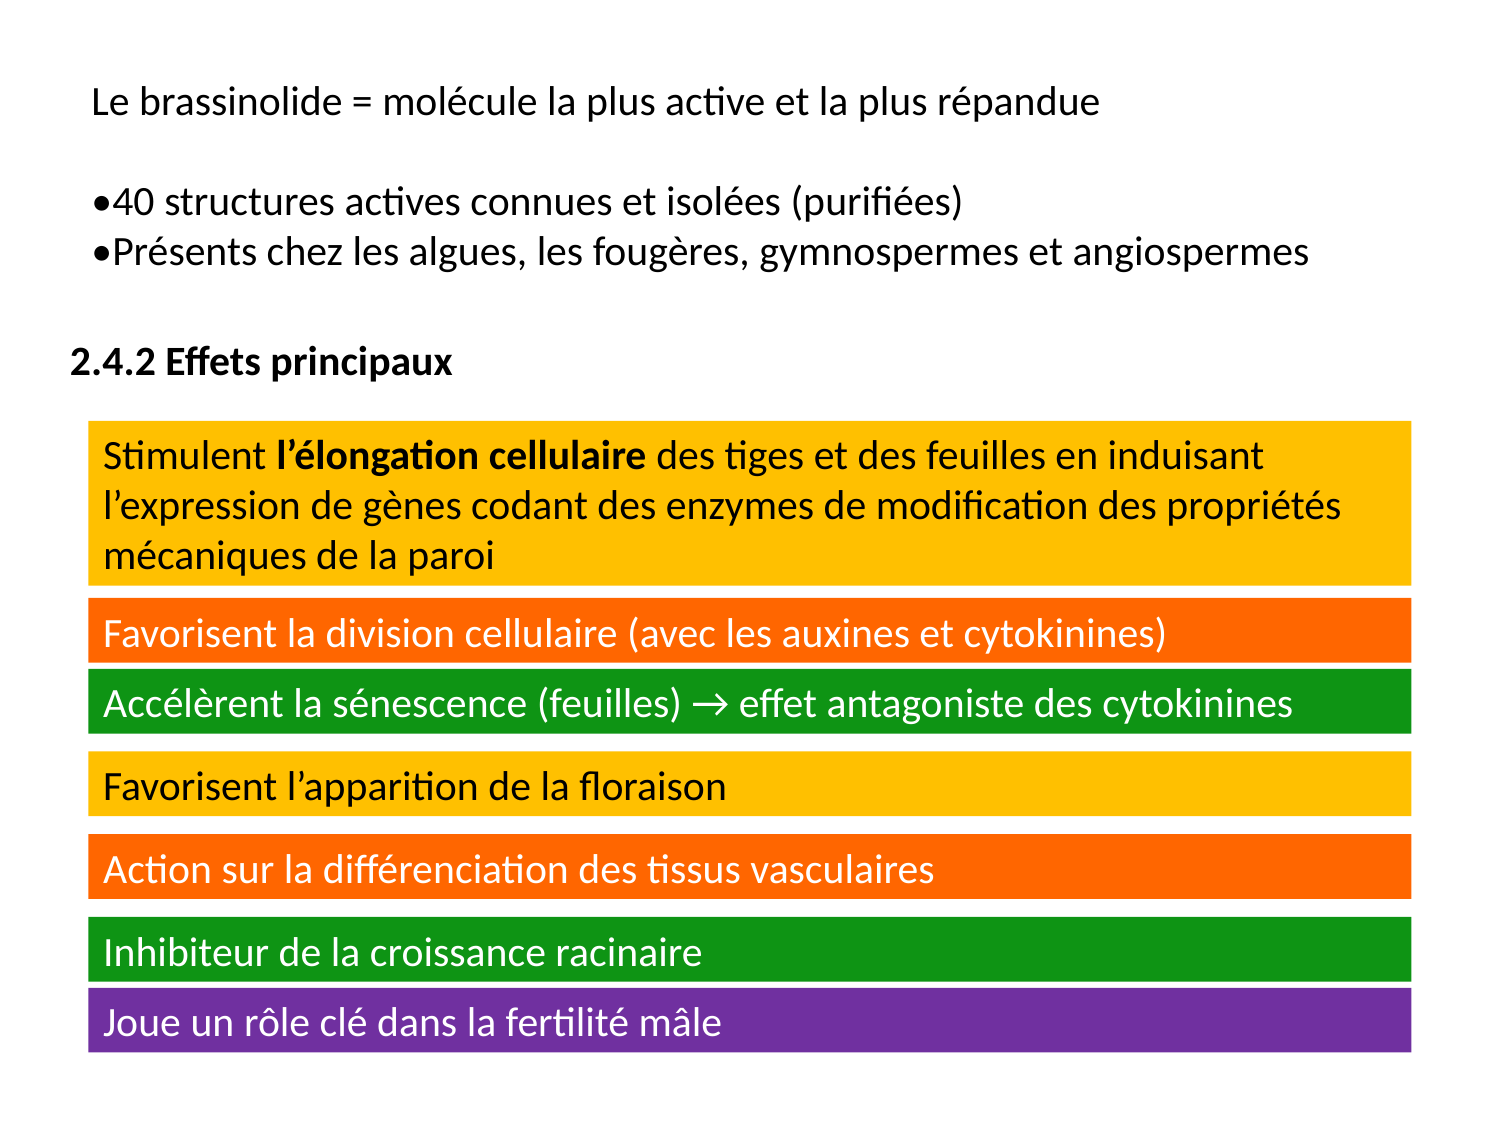

Le brassinolide = molécule la plus active et la plus répandue

•40 structures actives connues et isolées (purifiées)
•Présents chez les algues, les fougères, gymnospermes et angiospermes
2.4.2 Effets principaux
Stimulent l’élongation cellulaire des tiges et des feuilles en induisant l’expression de gènes codant des enzymes de modification des propriétés mécaniques de la paroi
Favorisent la division cellulaire (avec les auxines et cytokinines)
Accélèrent la sénescence (feuilles) → effet antagoniste des cytokinines
Favorisent l’apparition de la floraison
Action sur la différenciation des tissus vasculaires
Inhibiteur de la croissance racinaire
Joue un rôle clé dans la fertilité mâle